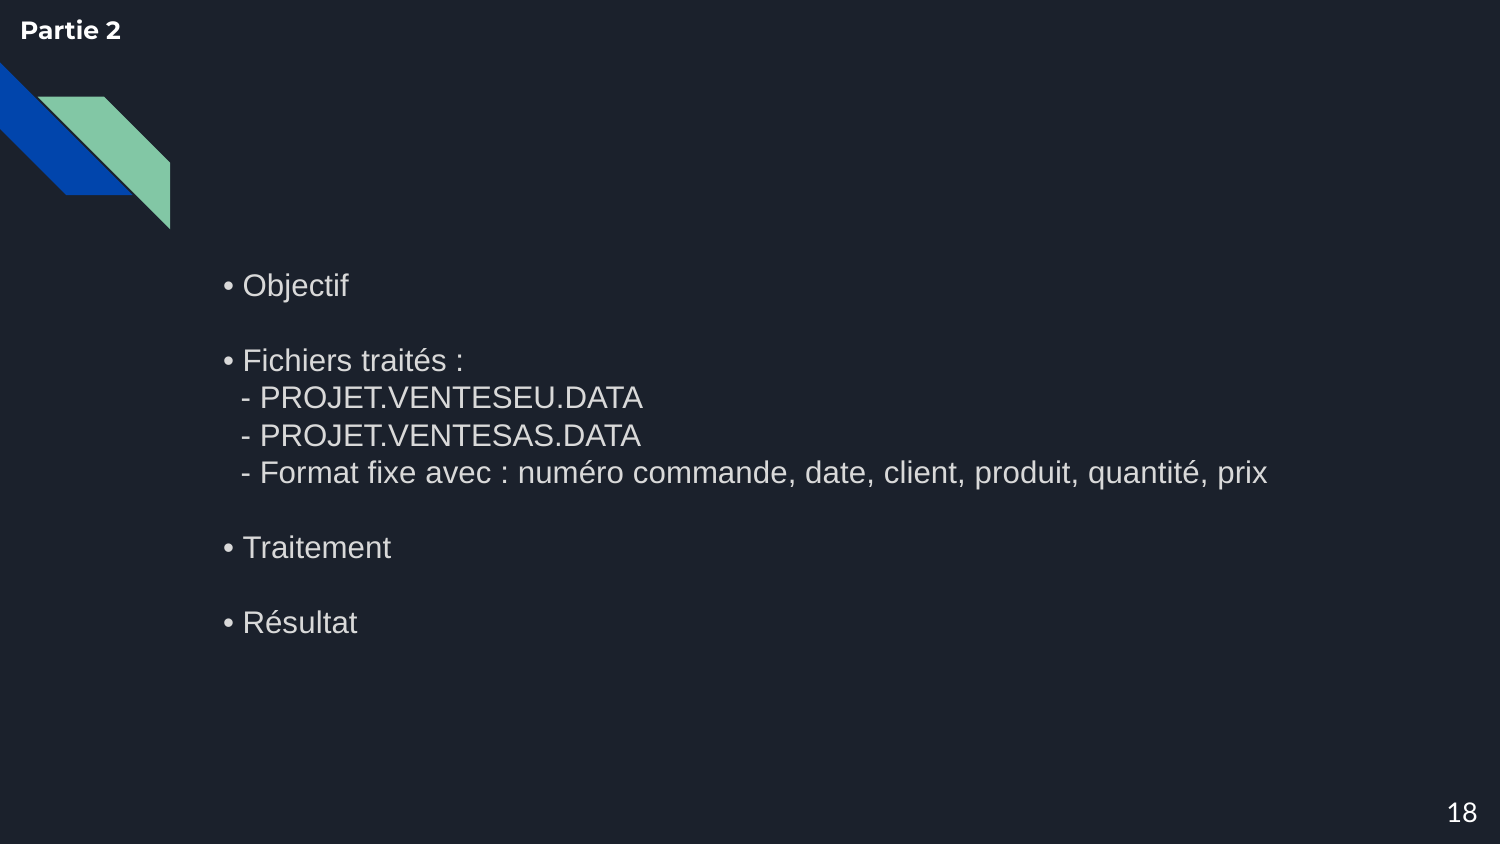

# Partie 2
• Objectif

• Fichiers traités :
  - PROJET.VENTESEU.DATA
  - PROJET.VENTESAS.DATA
  - Format fixe avec : numéro commande, date, client, produit, quantité, prix

• Traitement

• Résultat
18